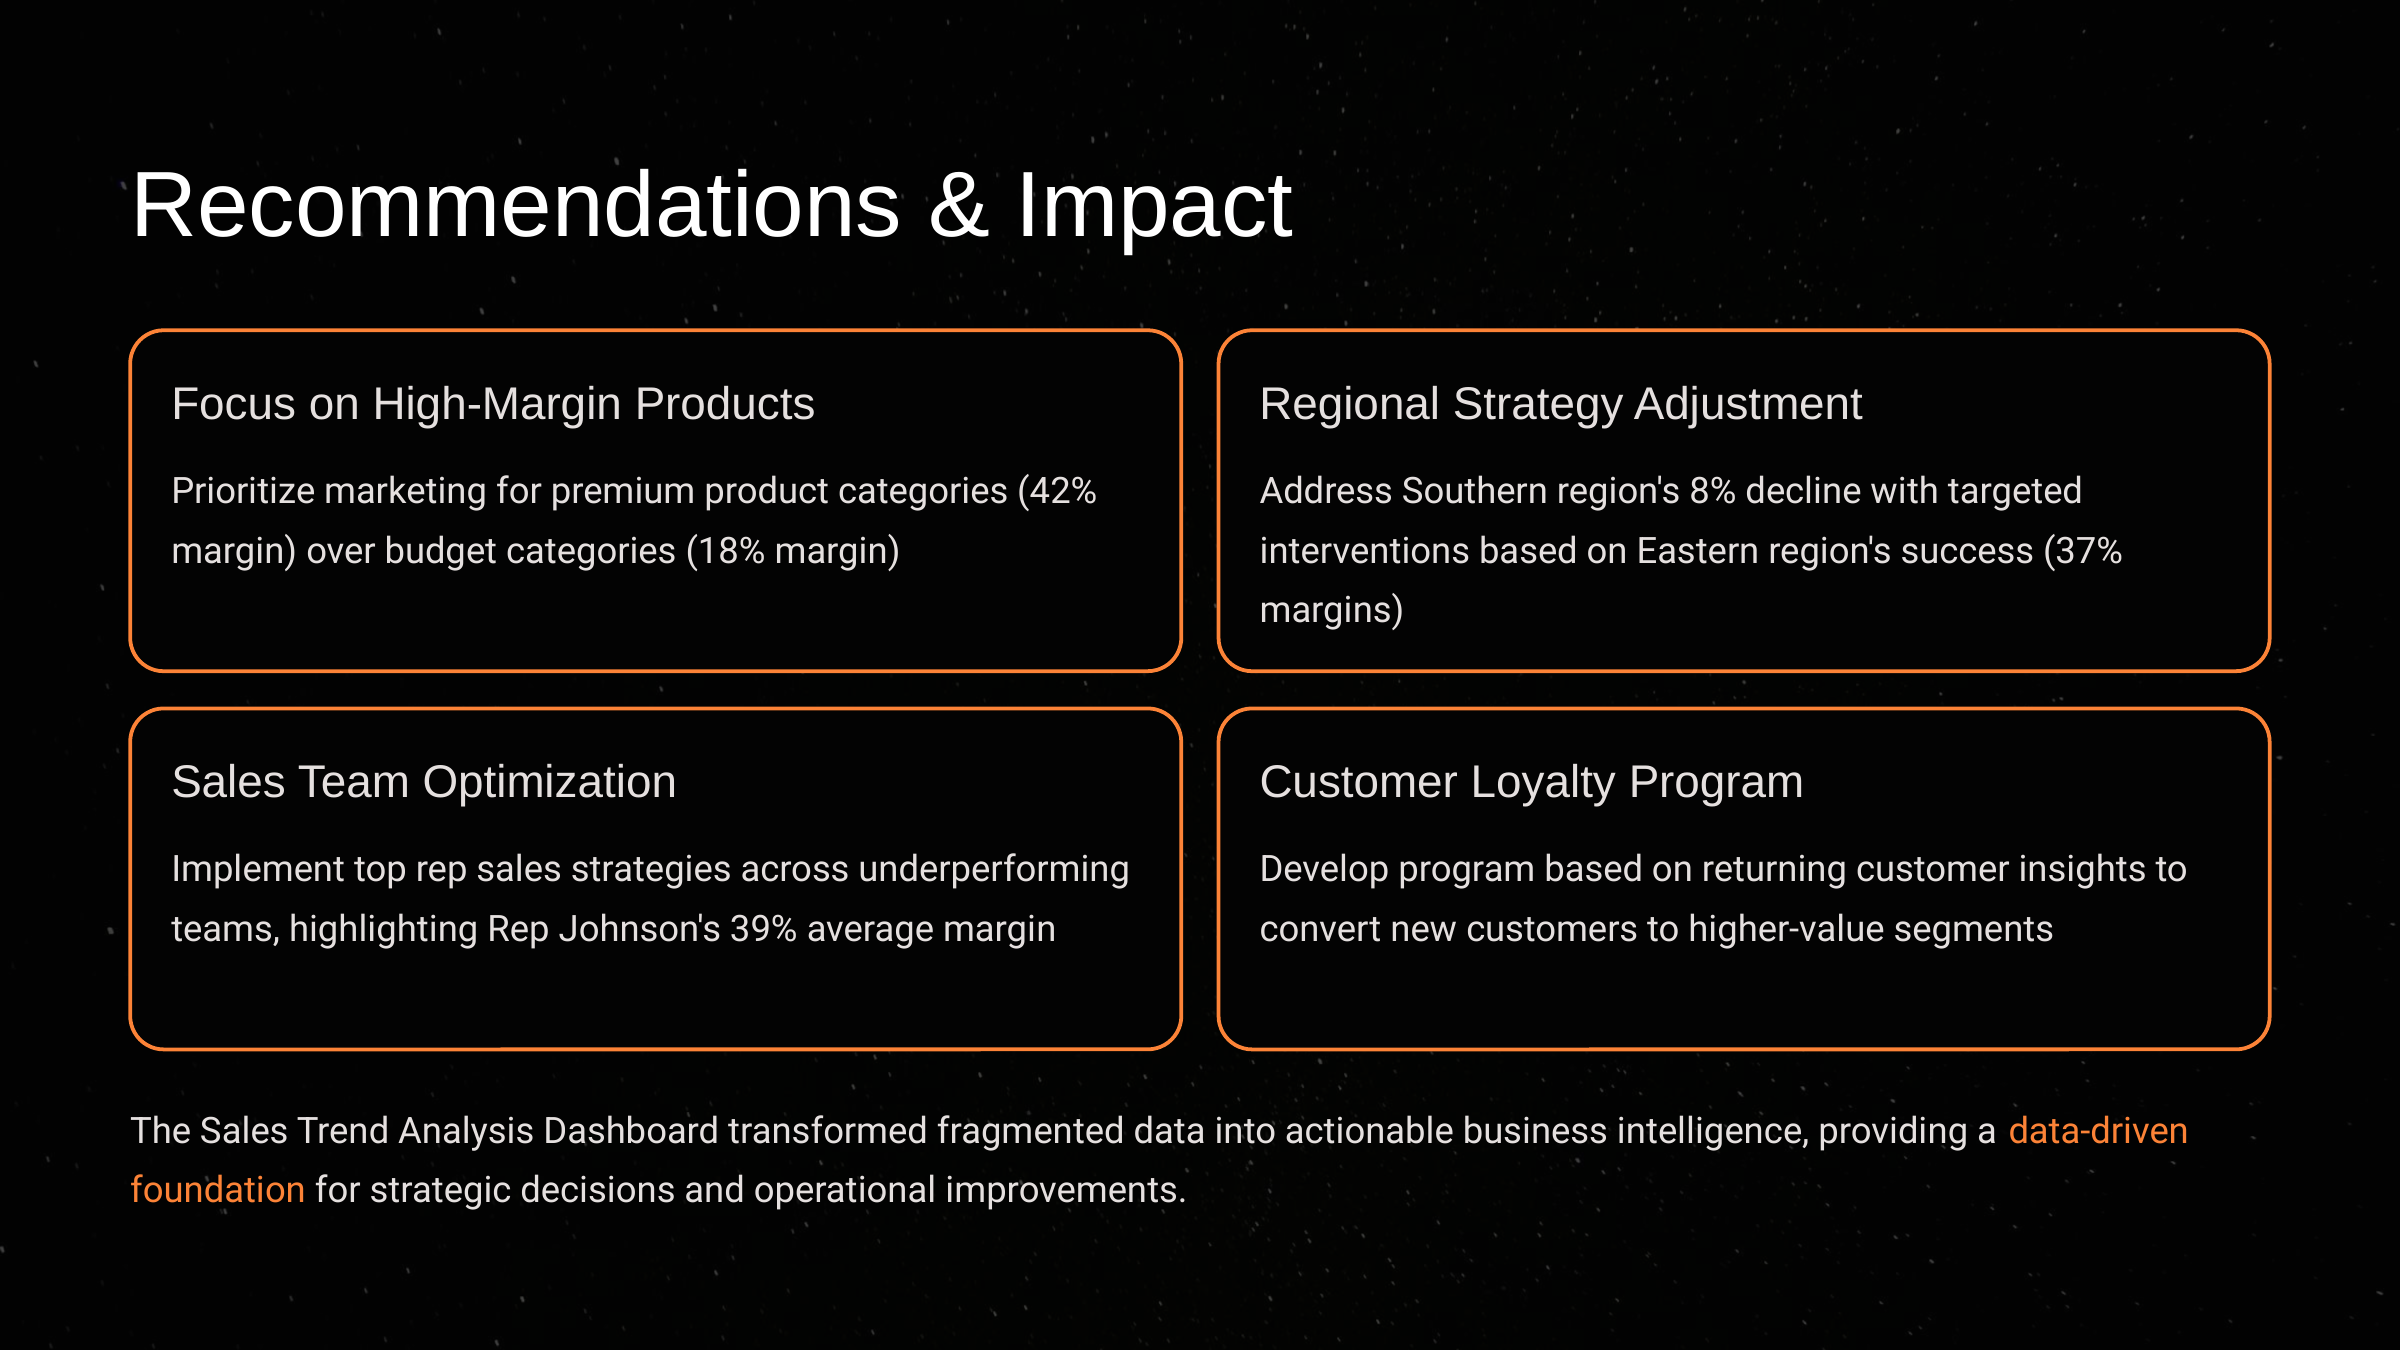

Recommendations & Impact

Focus on High-Margin Products
Regional Strategy Adjustment
Prioritize marketing for premium product categories (42% margin) over budget categories (18% margin)
Address Southern region's 8% decline with targeted interventions based on Eastern region's success (37% margins)

Sales Team Optimization
Customer Loyalty Program
Implement top rep sales strategies across underperforming teams, highlighting Rep Johnson's 39% average margin
Develop program based on returning customer insights to convert new customers to higher-value segments
The Sales Trend Analysis Dashboard transformed fragmented data into actionable business intelligence, providing a data-driven foundation for strategic decisions and operational improvements.